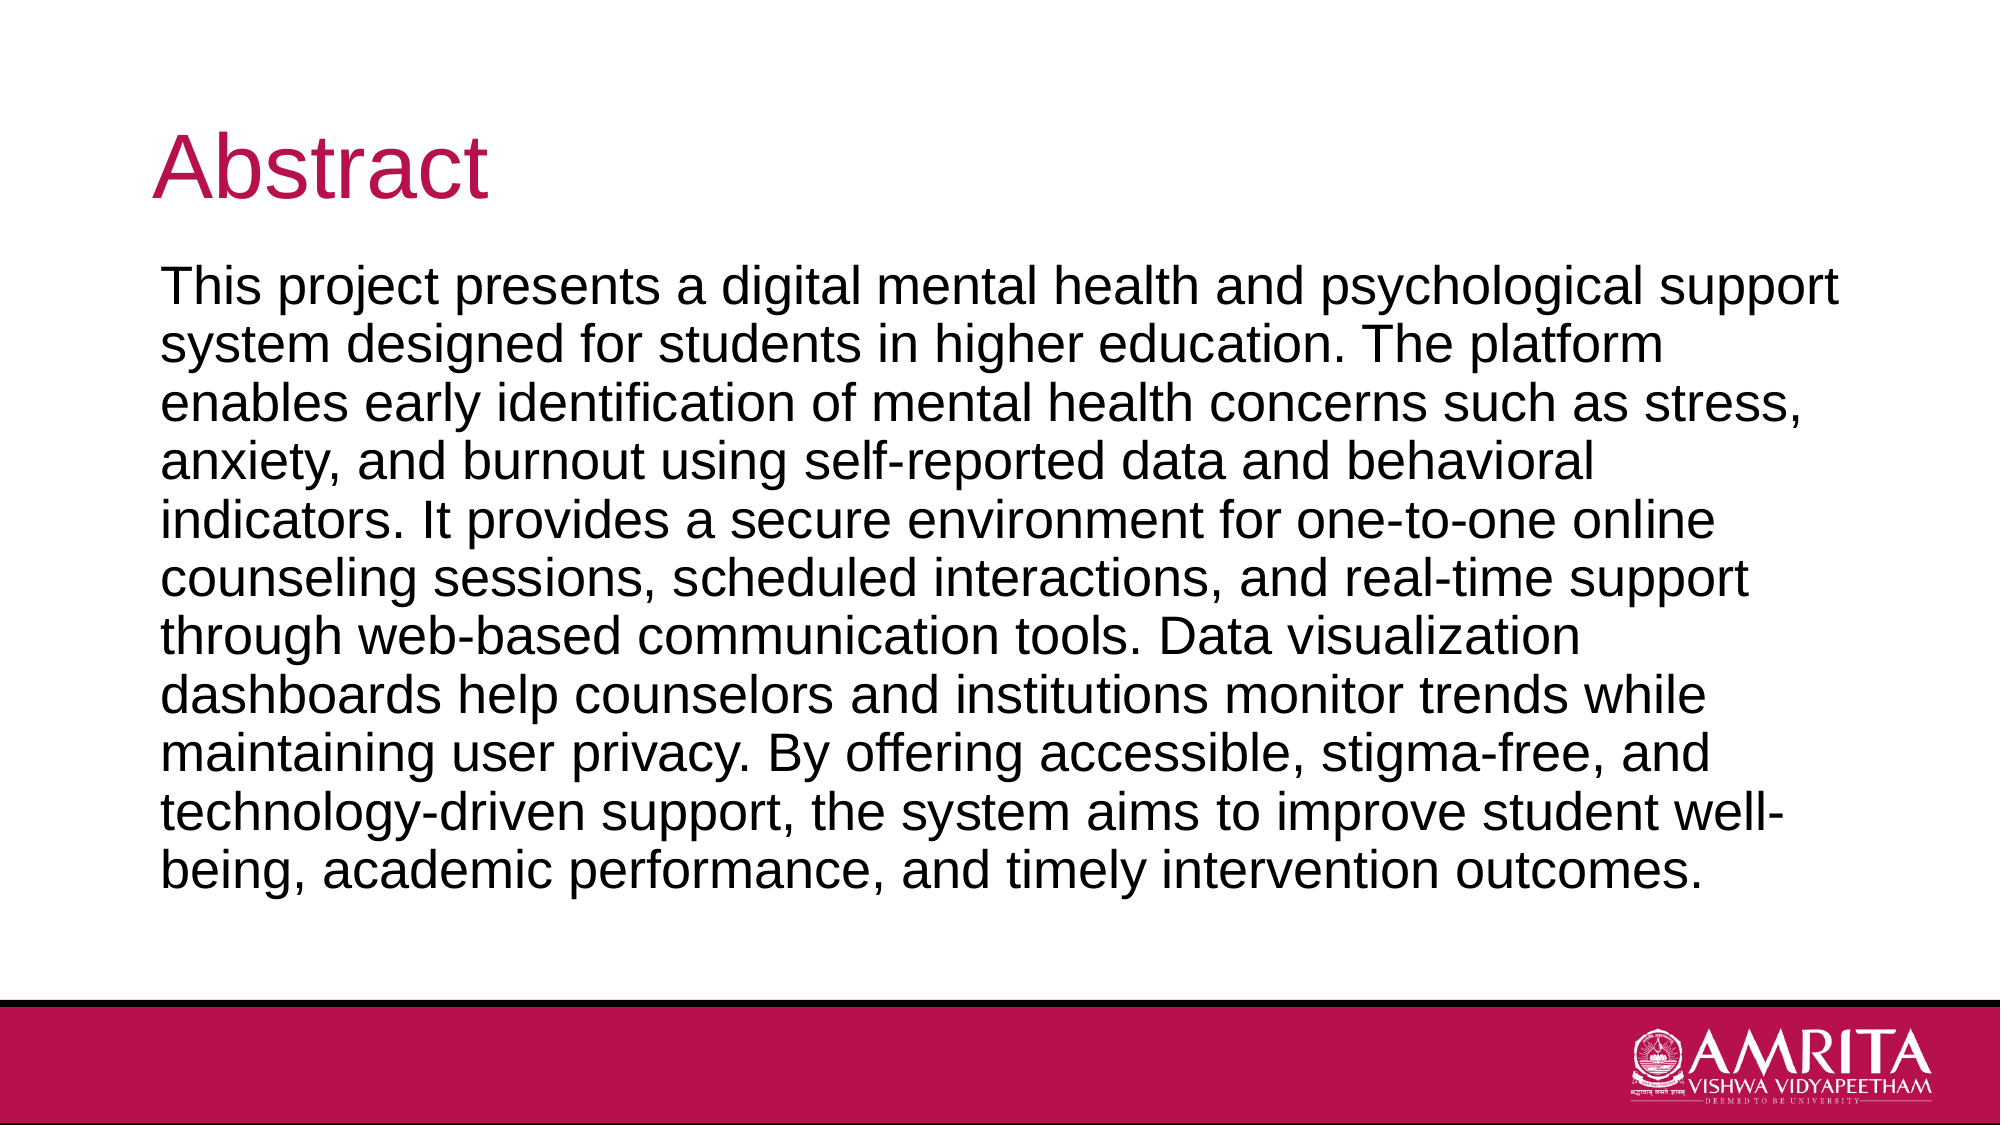

# Abstract
This project presents a digital mental health and psychological support system designed for students in higher education. The platform enables early identification of mental health concerns such as stress, anxiety, and burnout using self-reported data and behavioral indicators. It provides a secure environment for one-to-one online counseling sessions, scheduled interactions, and real-time support through web-based communication tools. Data visualization dashboards help counselors and institutions monitor trends while maintaining user privacy. By offering accessible, stigma-free, and technology-driven support, the system aims to improve student well-being, academic performance, and timely intervention outcomes.